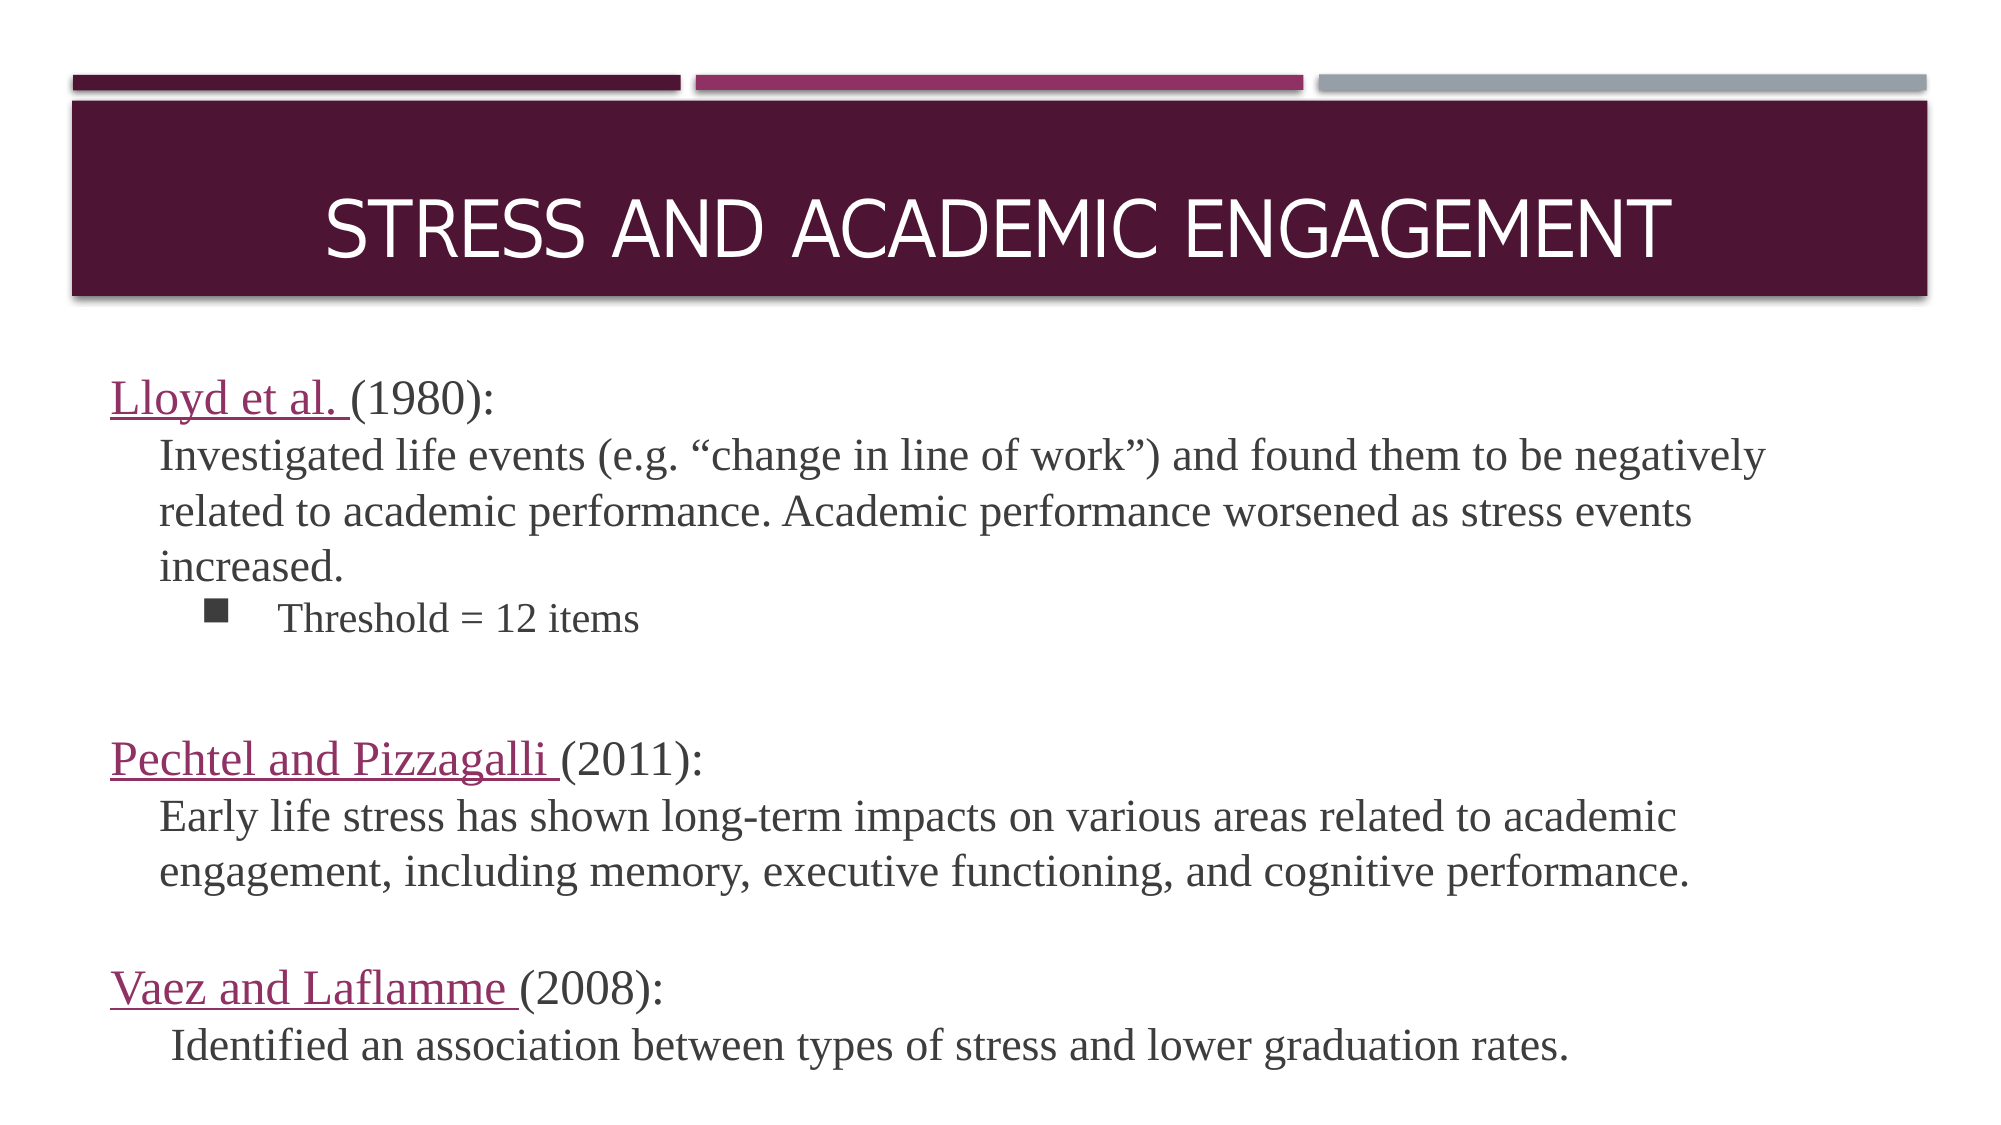

# Stress and Academic Engagement
Lloyd et al. (1980):
Investigated life events (e.g. “change in line of work”) and found them to be negatively related to academic performance. Academic performance worsened as stress events increased.
Threshold = 12 items

Pechtel and Pizzagalli (2011):
Early life stress has shown long-term impacts on various areas related to academic engagement, including memory, executive functioning, and cognitive performance.

Vaez and Laflamme (2008):
 Identified an association between types of stress and lower graduation rates.